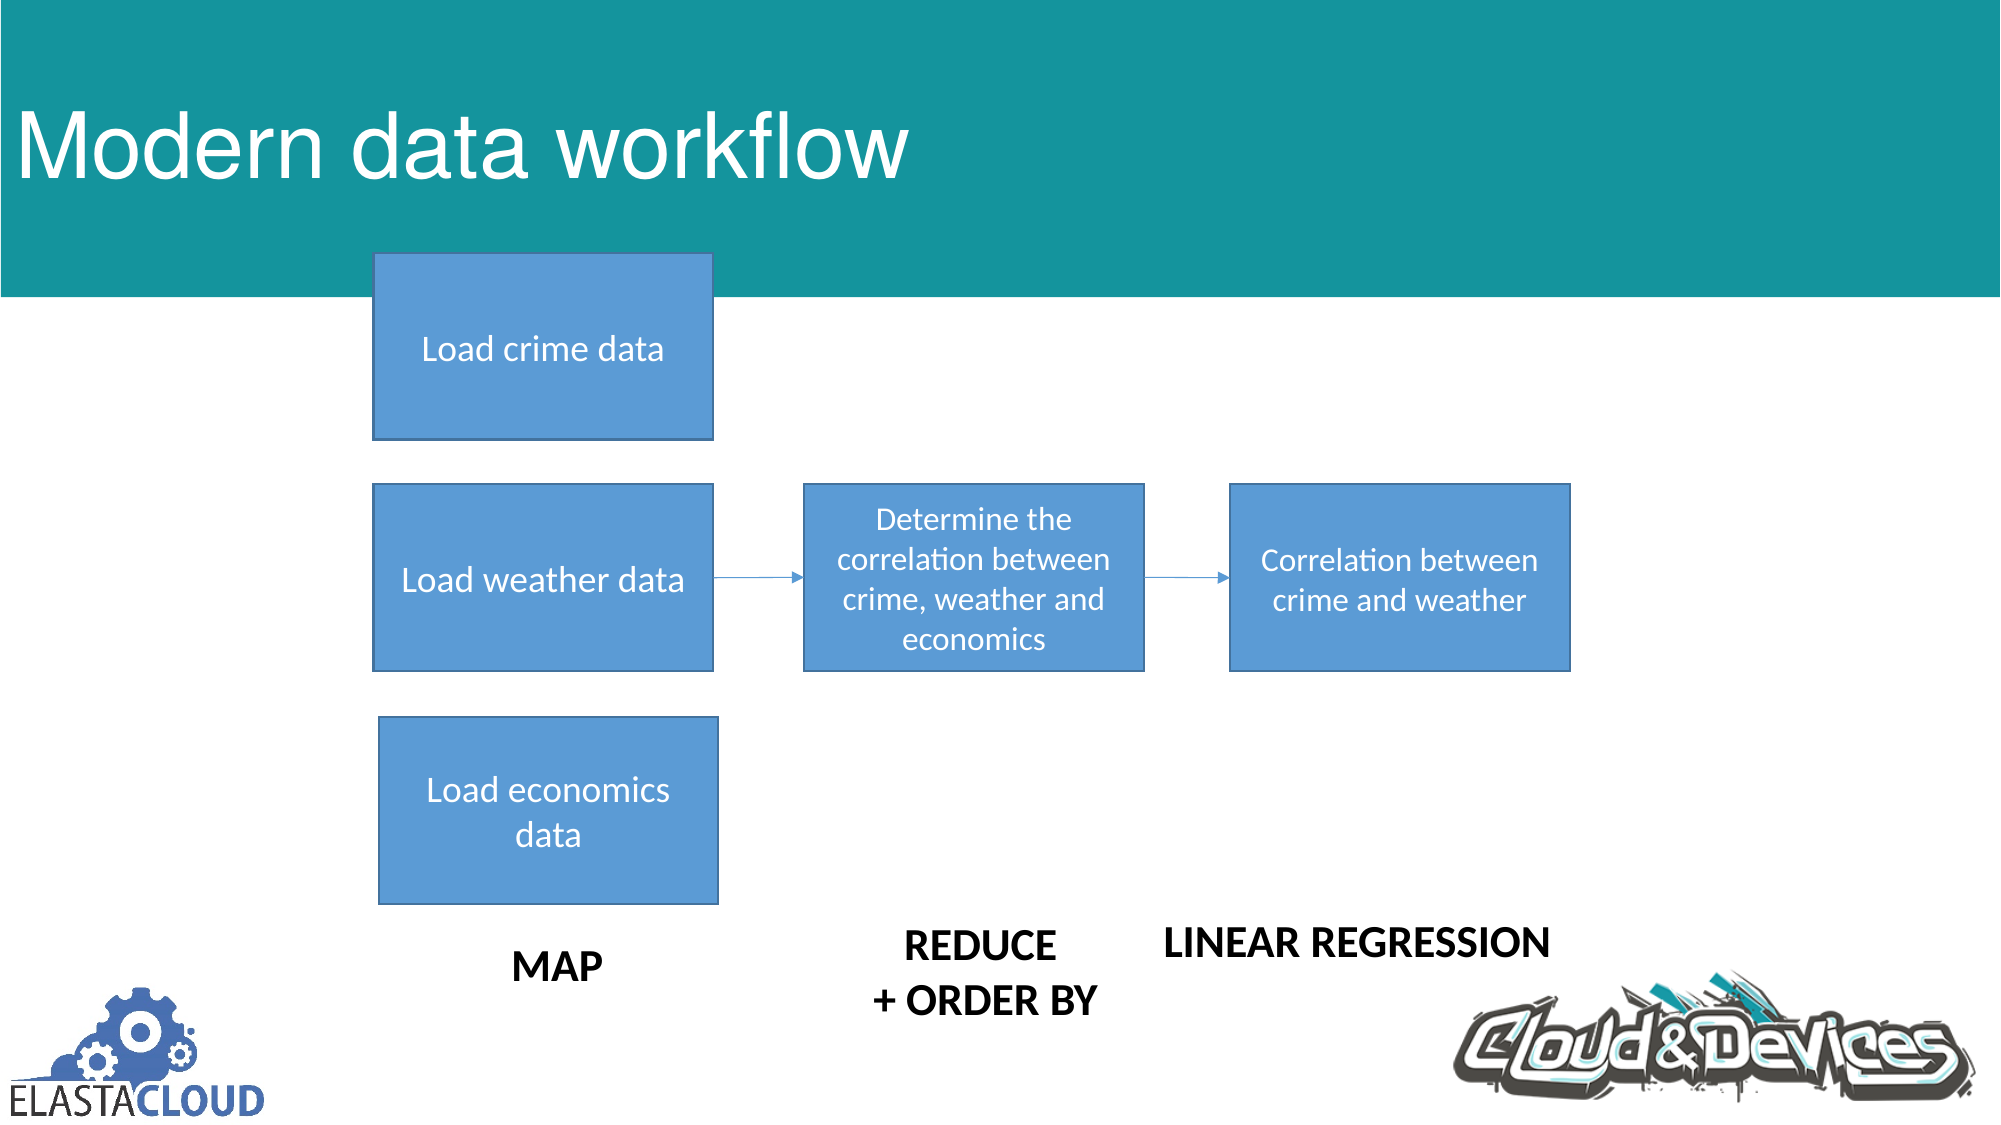

# Modern data workflow
Load crime data
Determine the correlation between crime, weather and economics
Correlation between crime and weather
Load weather data
Load economics data
LINEAR REGRESSION
REDUCE
+ ORDER BY
MAP